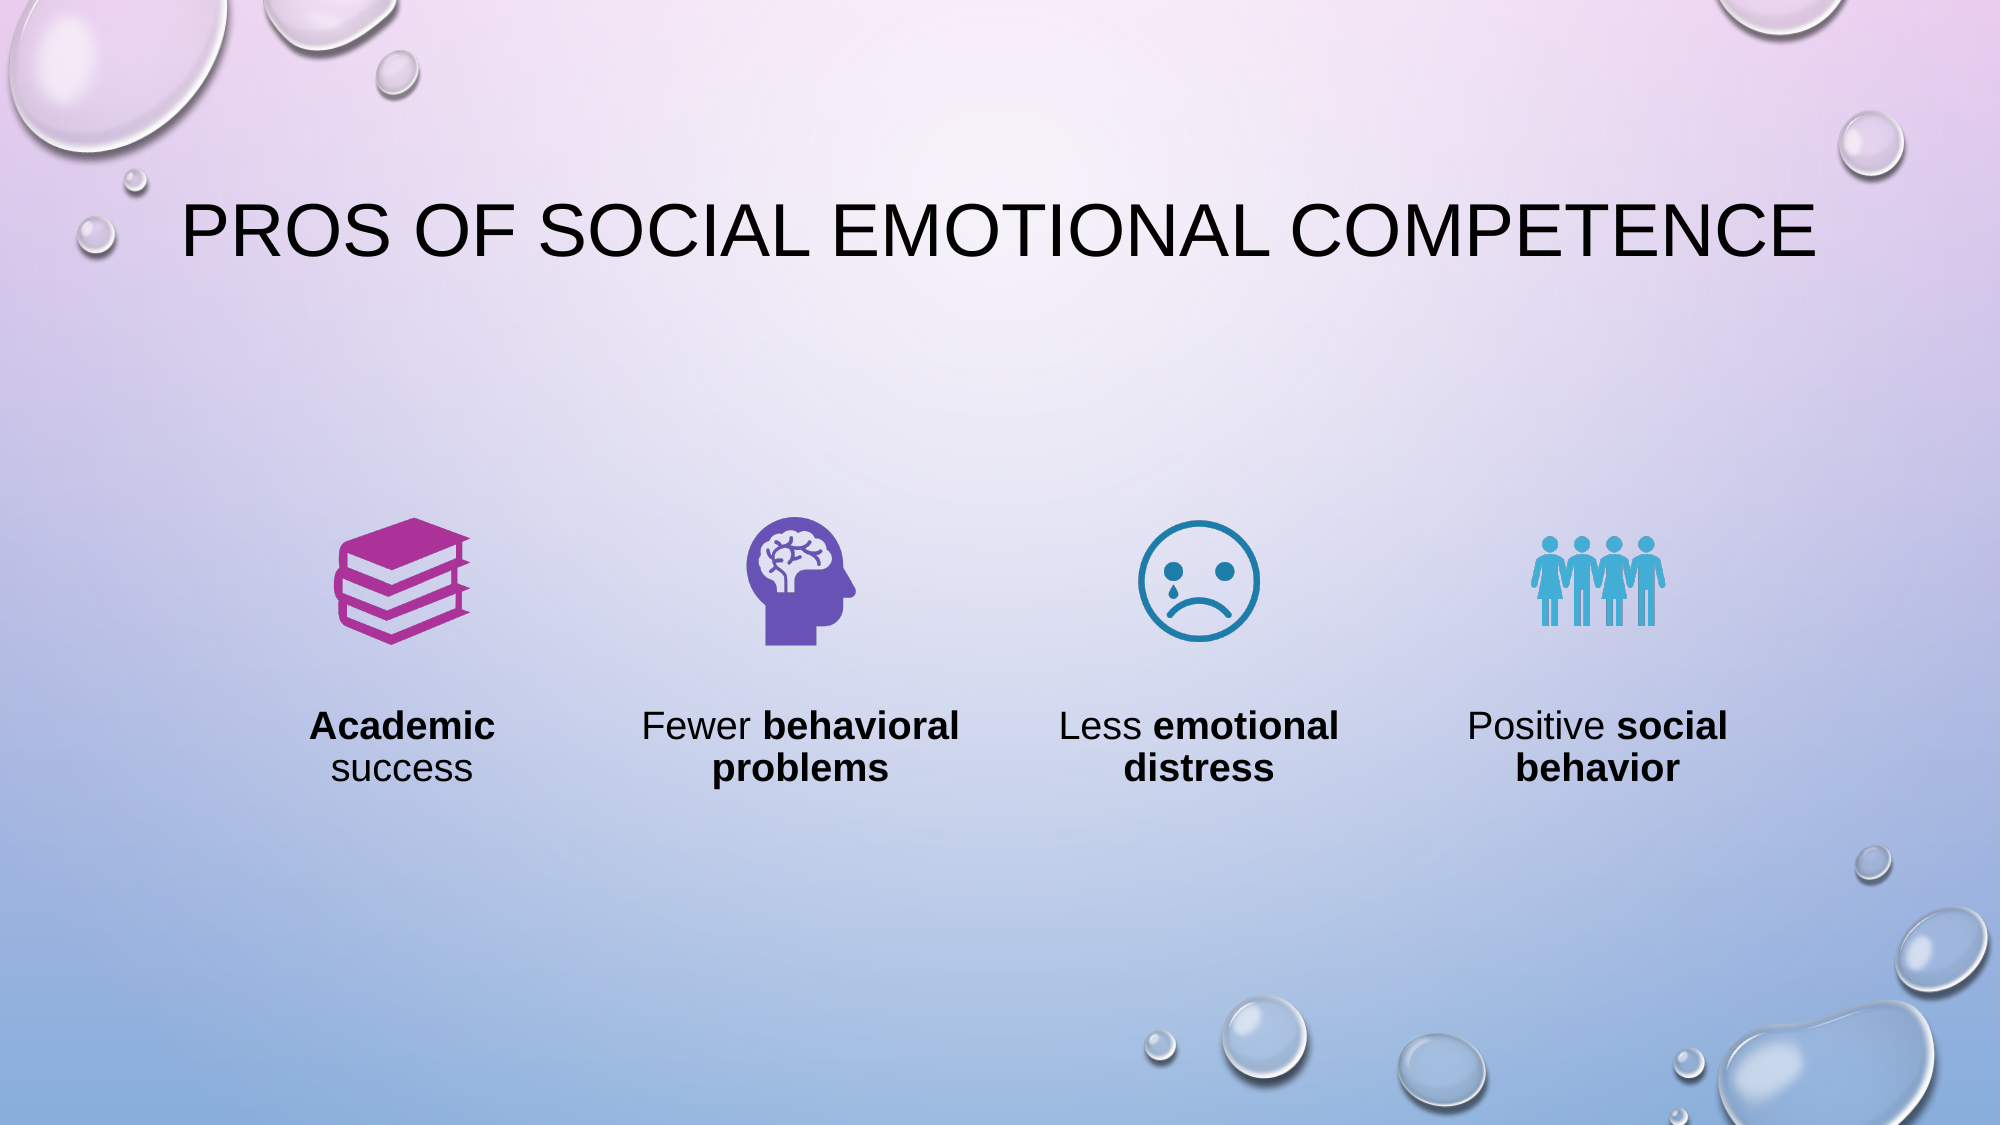

# Pros OF SOCIAL EMOTIONAL COMPETENCE
Academic success
Fewer behavioral problems
Less emotional distress
Positive social behavior